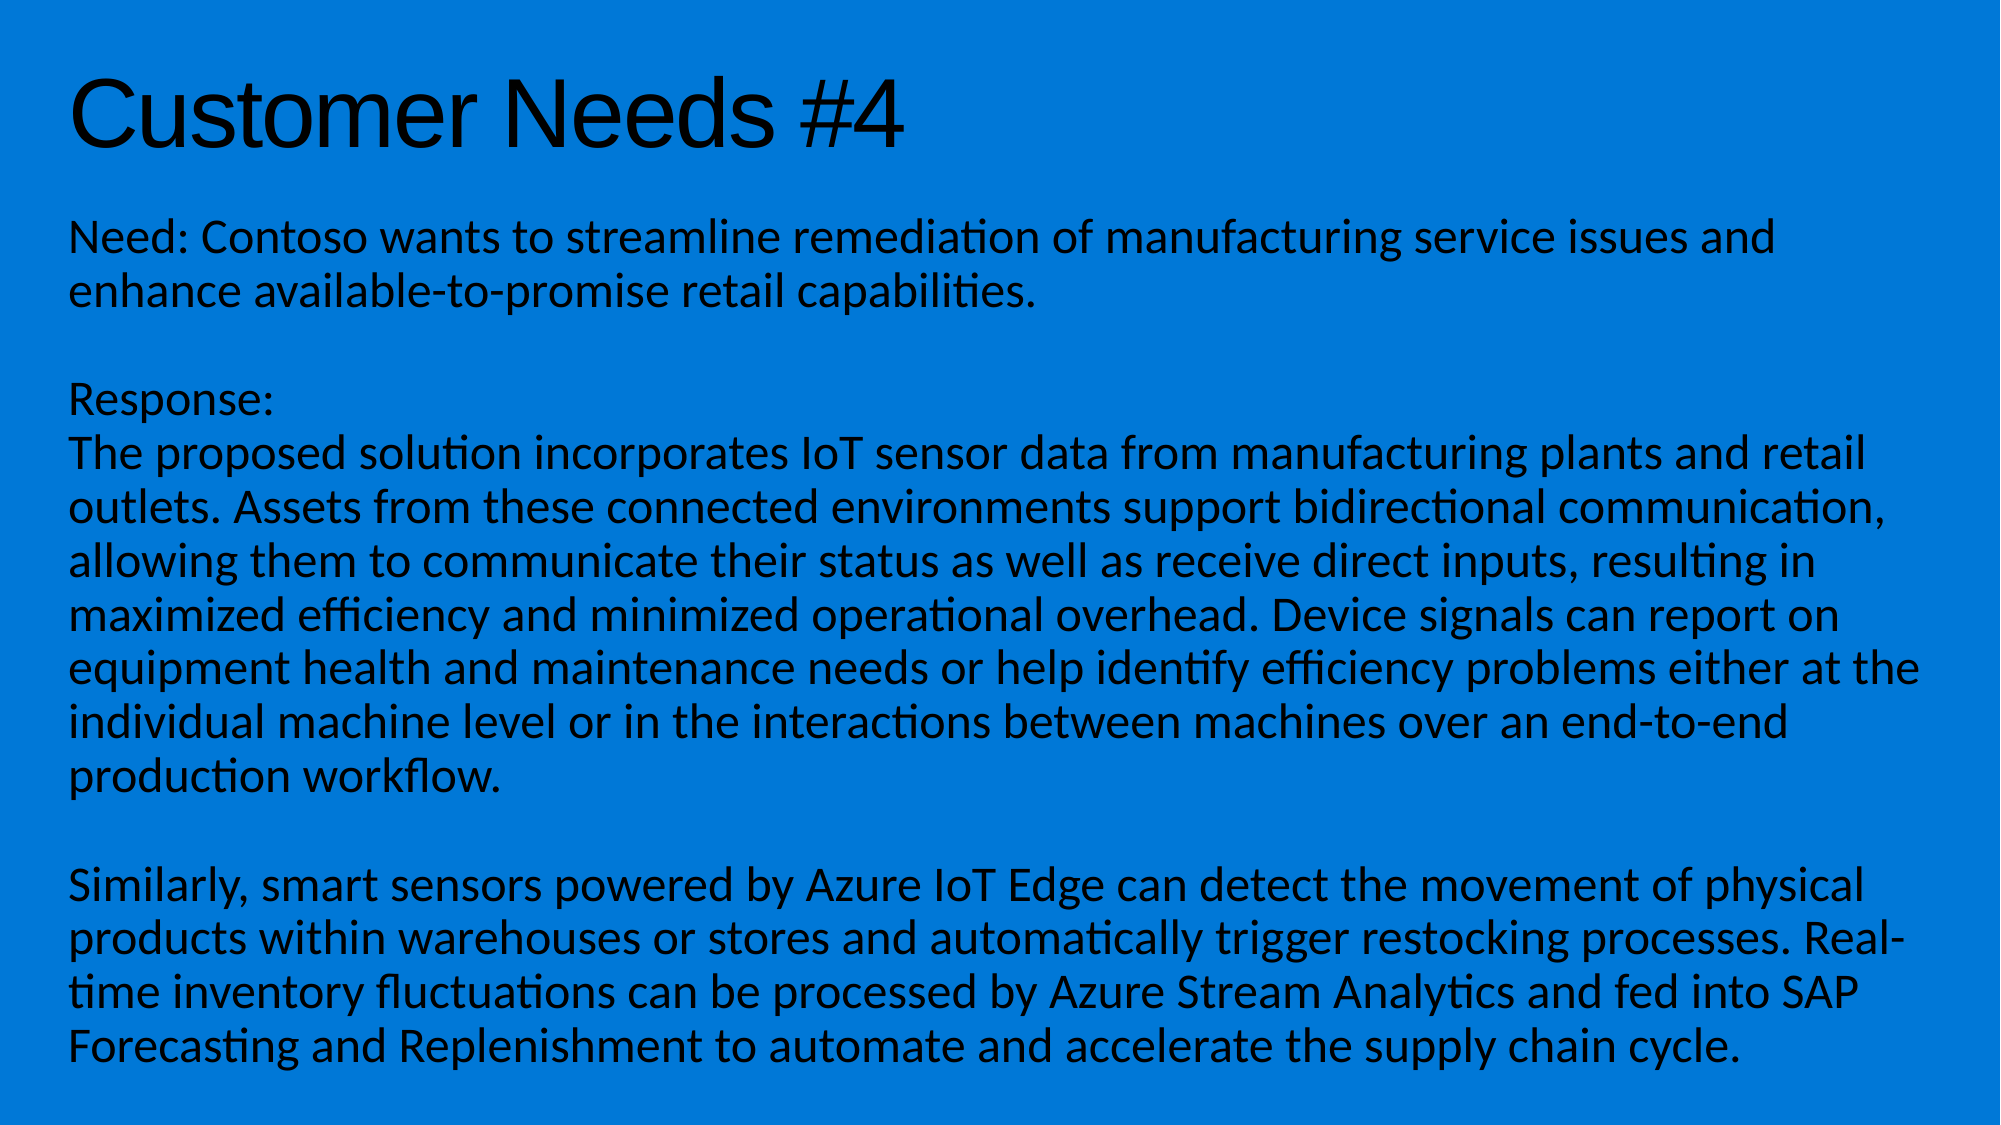

# Customer Needs #4
Need: Contoso wants to streamline remediation of manufacturing service issues and enhance available-to-promise retail capabilities.

Response:
The proposed solution incorporates IoT sensor data from manufacturing plants and retail outlets. Assets from these connected environments support bidirectional communication, allowing them to communicate their status as well as receive direct inputs, resulting in maximized efficiency and minimized operational overhead. Device signals can report on equipment health and maintenance needs or help identify efficiency problems either at the individual machine level or in the interactions between machines over an end-to-end production workflow.

Similarly, smart sensors powered by Azure IoT Edge can detect the movement of physical products within warehouses or stores and automatically trigger restocking processes. Real-time inventory fluctuations can be processed by Azure Stream Analytics and fed into SAP Forecasting and Replenishment to automate and accelerate the supply chain cycle.